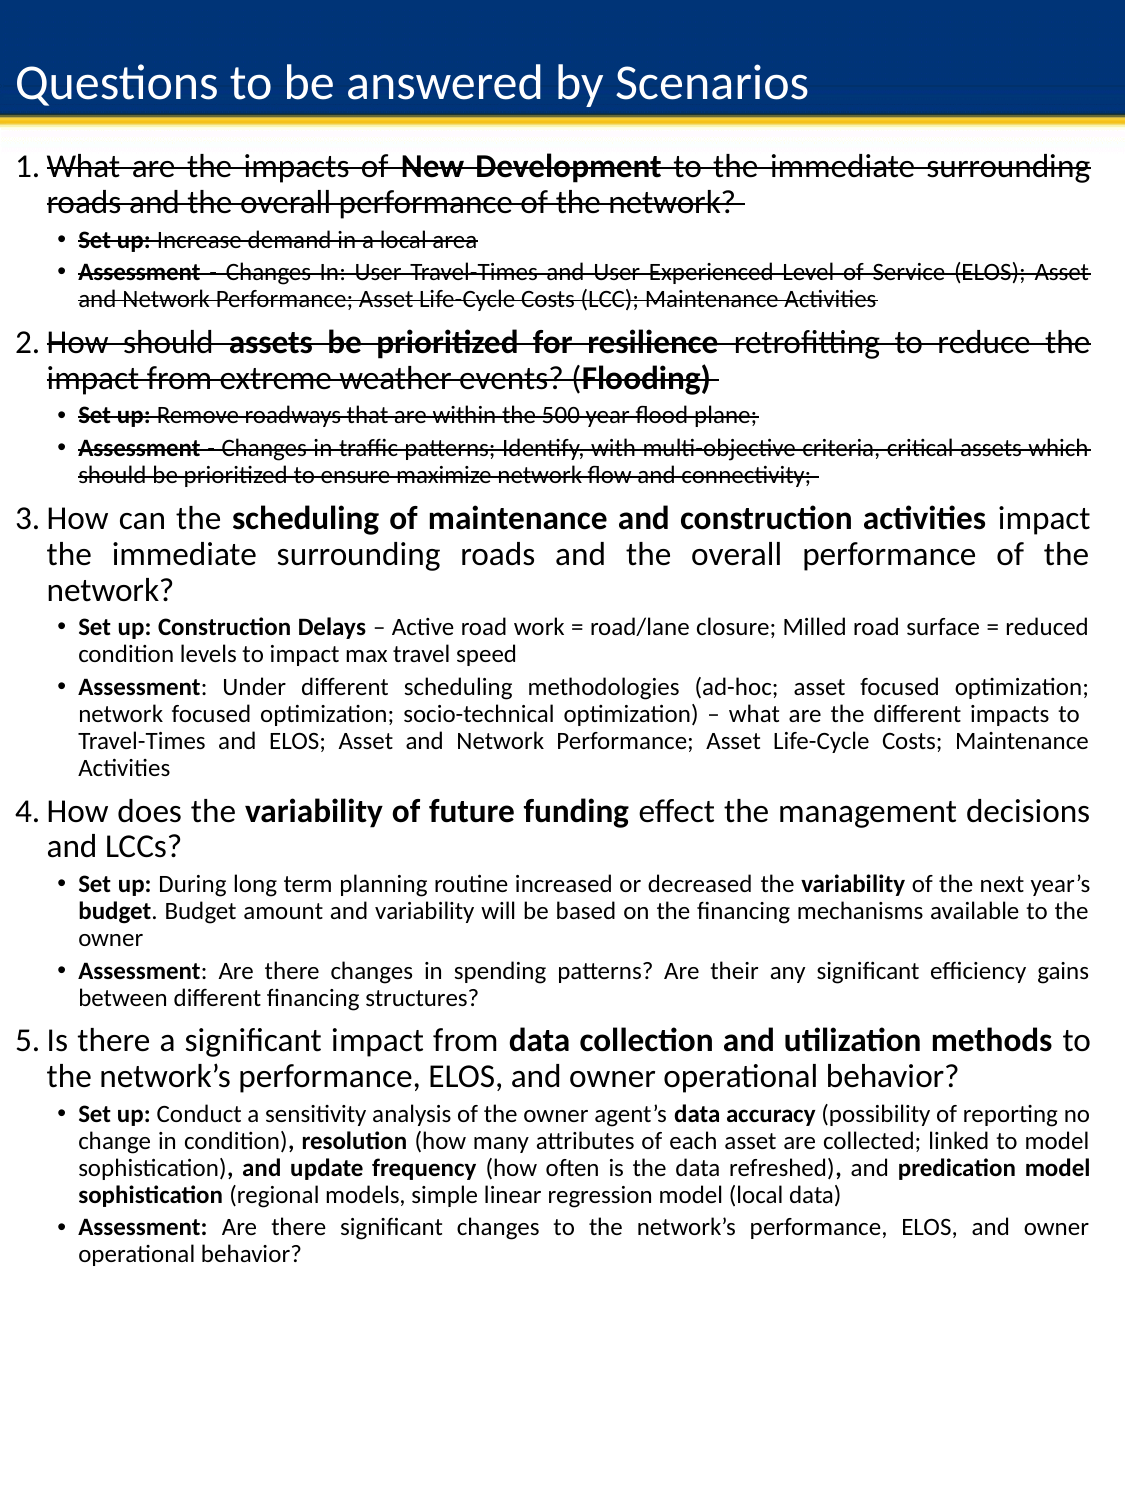

# Questions to be answered by Scenarios
What are the impacts of New Development to the immediate surrounding roads and the overall performance of the network?
Set up: Increase demand in a local area
Assessment - Changes In: User Travel-Times and User Experienced Level of Service (ELOS); Asset and Network Performance; Asset Life-Cycle Costs (LCC); Maintenance Activities
How should assets be prioritized for resilience retrofitting to reduce the impact from extreme weather events? (Flooding)
Set up: Remove roadways that are within the 500 year flood plane;
Assessment - Changes in traffic patterns; Identify, with multi-objective criteria, critical assets which should be prioritized to ensure maximize network flow and connectivity;
How can the scheduling of maintenance and construction activities impact the immediate surrounding roads and the overall performance of the network?
Set up: Construction Delays – Active road work = road/lane closure; Milled road surface = reduced condition levels to impact max travel speed
Assessment: Under different scheduling methodologies (ad-hoc; asset focused optimization; network focused optimization; socio-technical optimization) – what are the different impacts to  Travel-Times and ELOS; Asset and Network Performance; Asset Life-Cycle Costs; Maintenance Activities
How does the variability of future funding effect the management decisions and LCCs?
Set up: During long term planning routine increased or decreased the variability of the next year’s budget. Budget amount and variability will be based on the financing mechanisms available to the owner
Assessment: Are there changes in spending patterns? Are their any significant efficiency gains between different financing structures?
Is there a significant impact from data collection and utilization methods to the network’s performance, ELOS, and owner operational behavior?
Set up: Conduct a sensitivity analysis of the owner agent’s data accuracy (possibility of reporting no change in condition), resolution (how many attributes of each asset are collected; linked to model sophistication), and update frequency (how often is the data refreshed), and predication model sophistication (regional models, simple linear regression model (local data)
Assessment: Are there significant changes to the network’s performance, ELOS, and owner operational behavior?